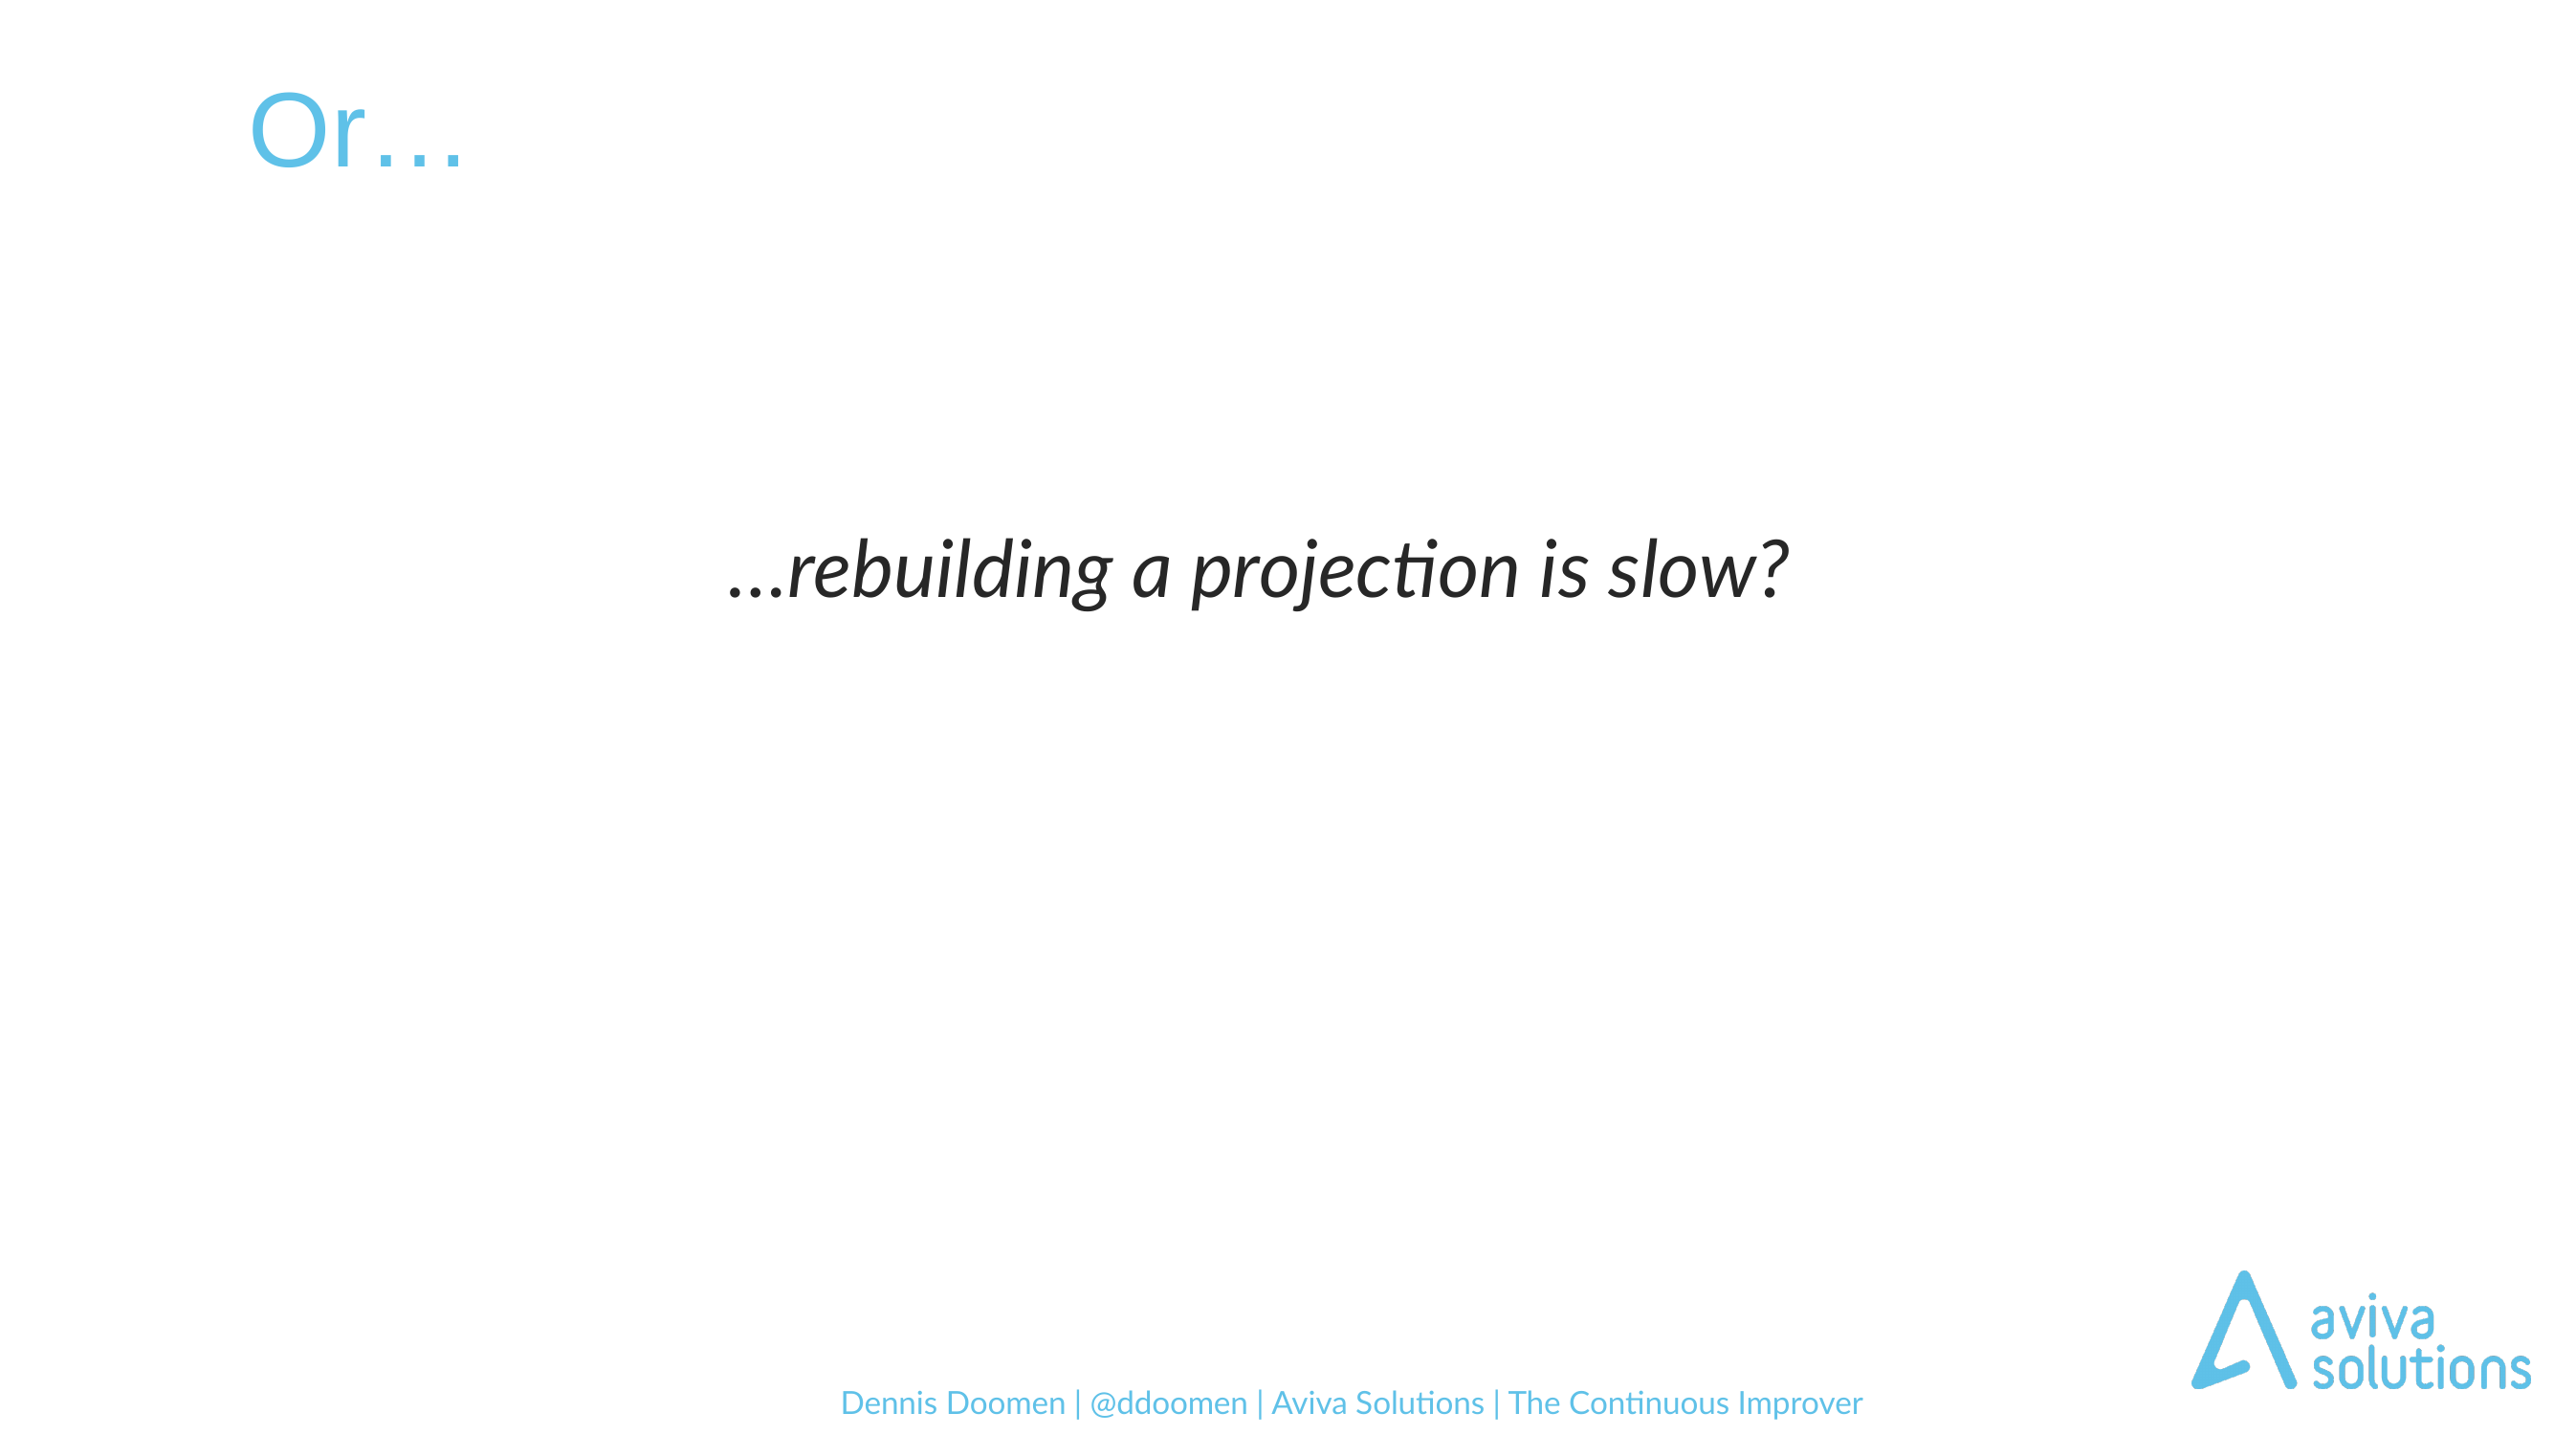

# Or…
…rebuilding a projection is slow?